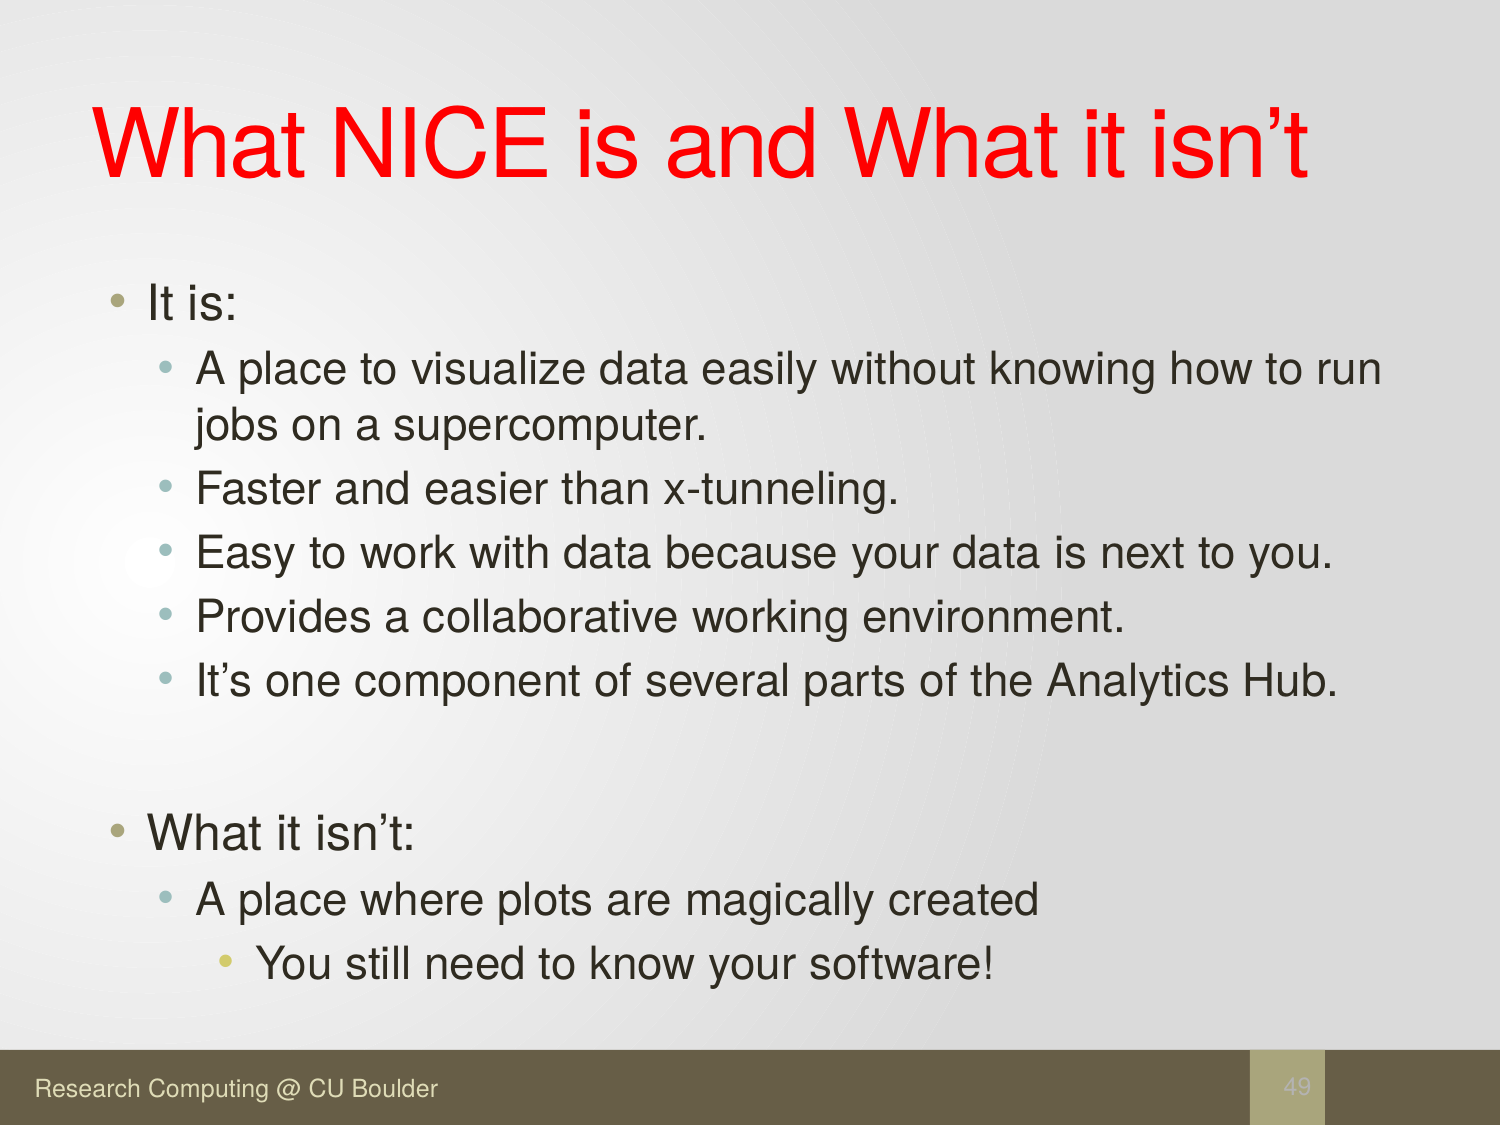

# What NICE is and What it isn’t
It is:
A place to visualize data easily without knowing how to run jobs on a supercomputer.
Faster and easier than x-tunneling.
Easy to work with data because your data is next to you.
Provides a collaborative working environment.
It’s one component of several parts of the Analytics Hub.

What it isn’t:
A place where plots are magically created
You still need to know your software!
49